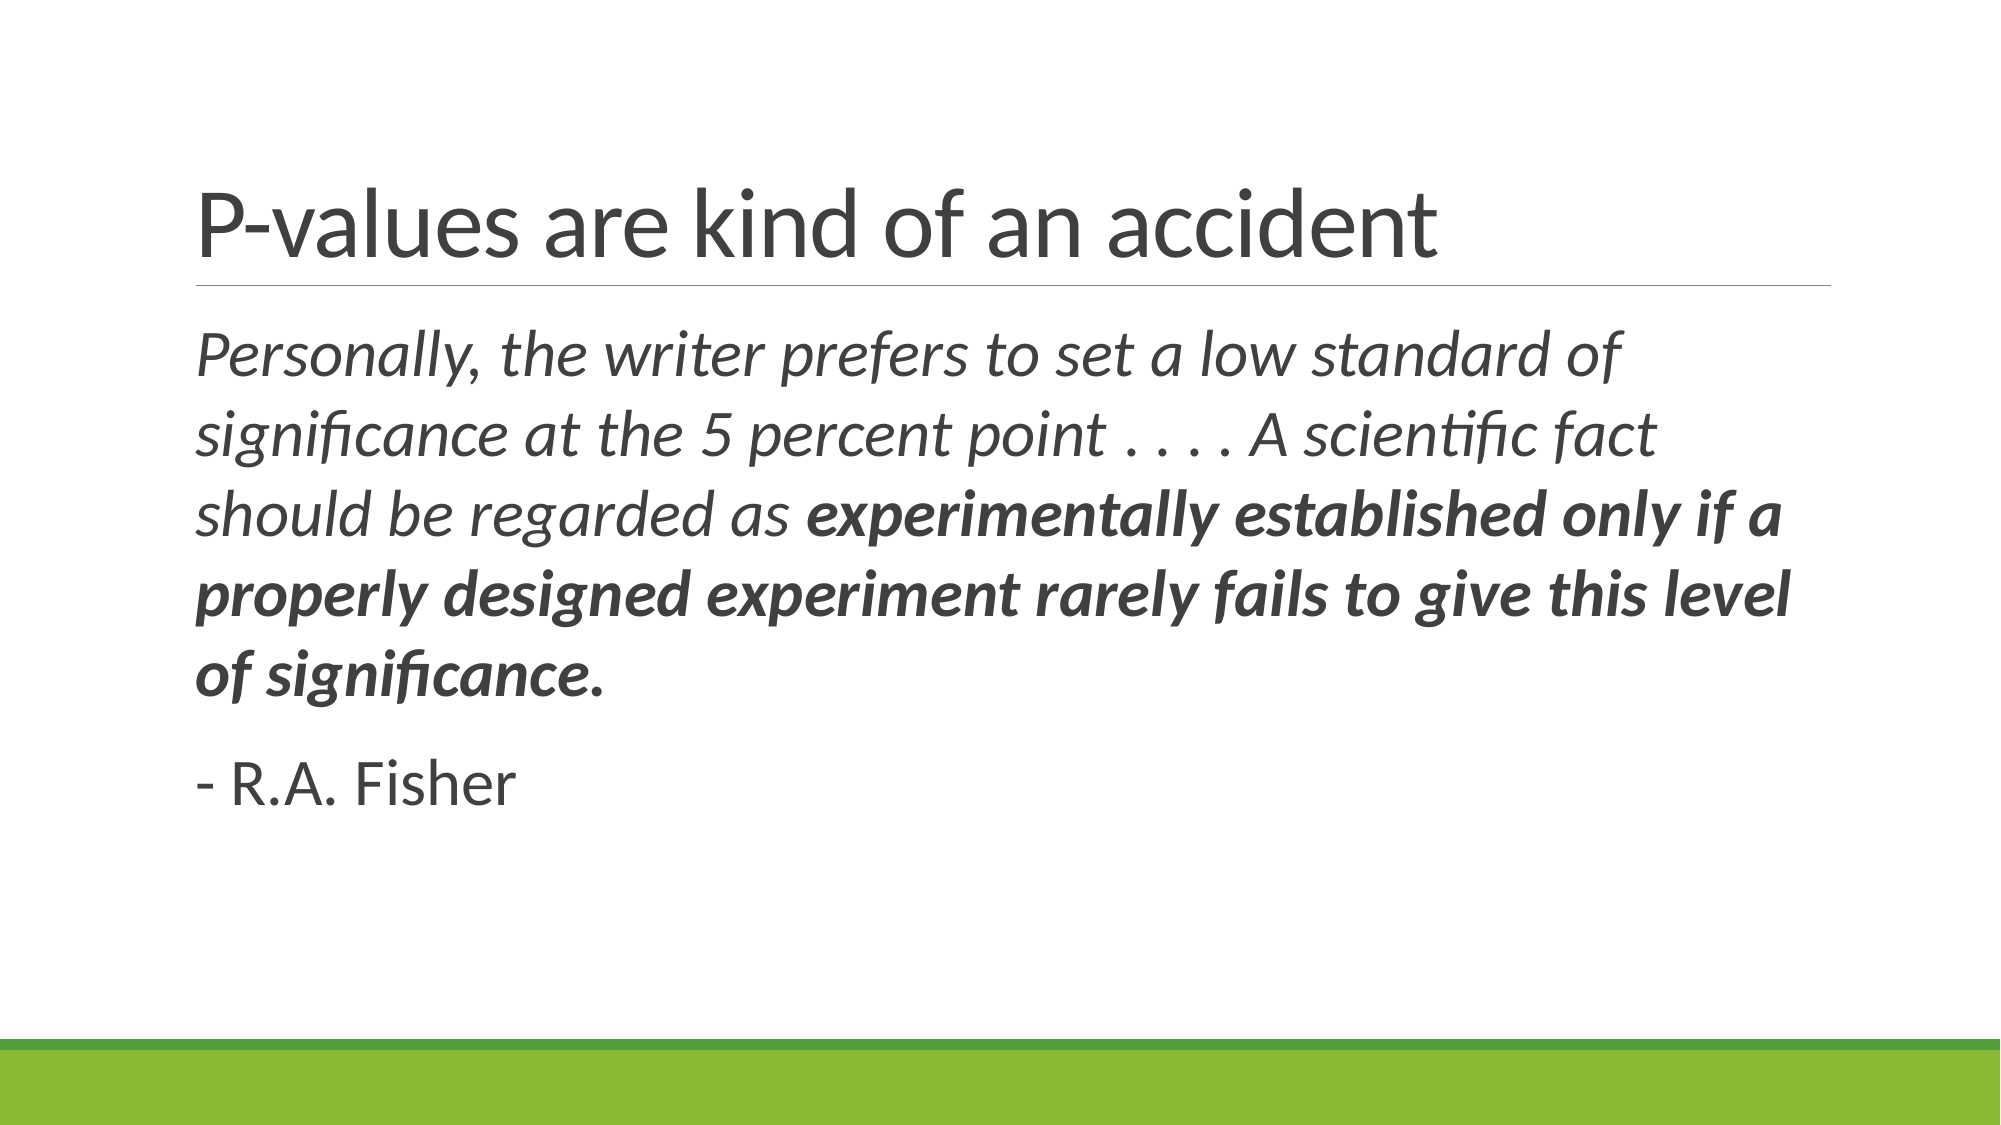

# P-values are kind of an accident
Personally, the writer prefers to set a low standard of significance at the 5 percent point . . . . A scientific fact should be regarded as experimentally established only if a properly designed experiment rarely fails to give this level of significance.
- R.A. Fisher